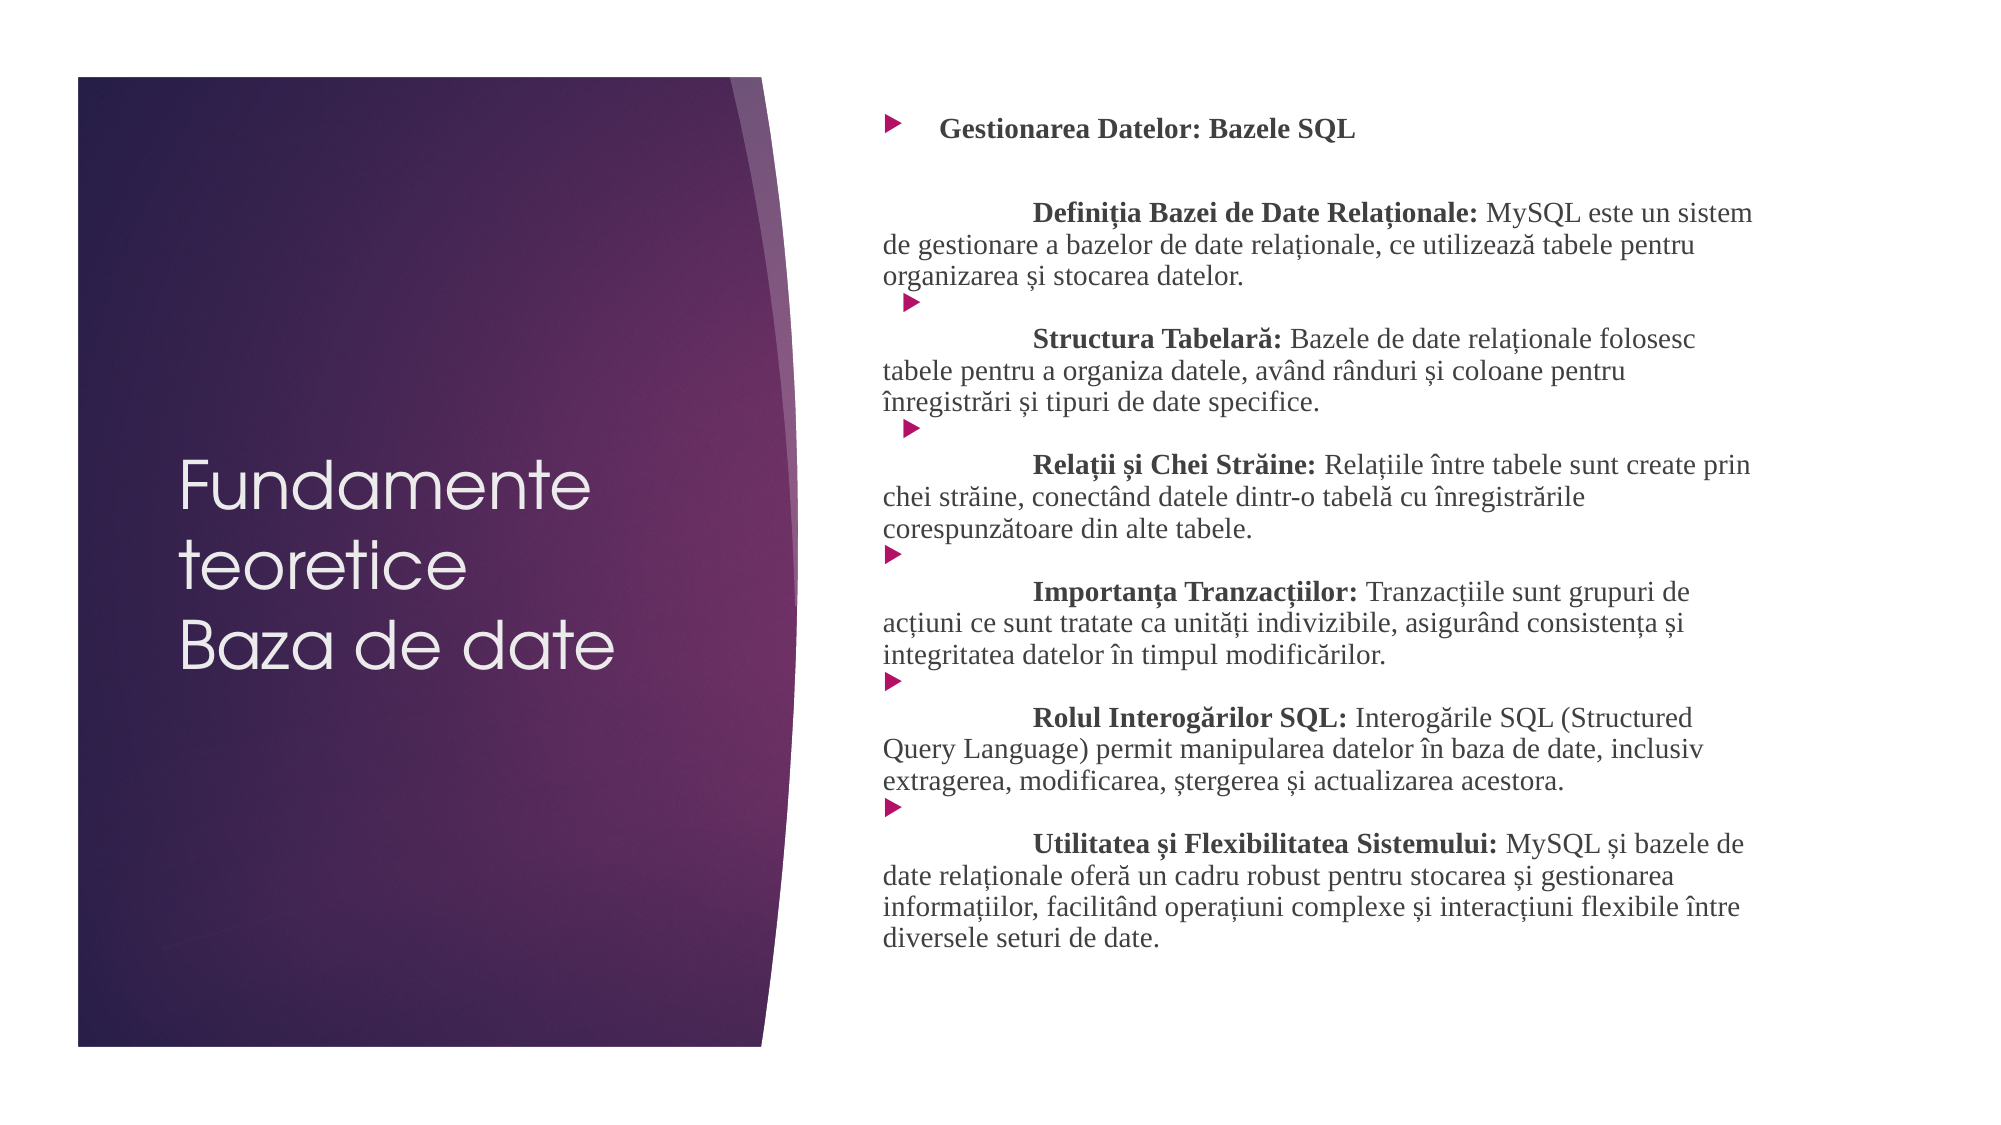

Gestionarea Datelor: Bazele SQL

	Definiția Bazei de Date Relaționale: MySQL este un sistem de gestionare a bazelor de date relaționale, ce utilizează tabele pentru organizarea și stocarea datelor.

	Structura Tabelară: Bazele de date relaționale folosesc tabele pentru a organiza datele, având rânduri și coloane pentru înregistrări și tipuri de date specifice.

	Relații și Chei Străine: Relațiile între tabele sunt create prin chei străine, conectând datele dintr-o tabelă cu înregistrările corespunzătoare din alte tabele.

	Importanța Tranzacțiilor: Tranzacțiile sunt grupuri de acțiuni ce sunt tratate ca unități indivizibile, asigurând consistența și integritatea datelor în timpul modificărilor.

	Rolul Interogărilor SQL: Interogările SQL (Structured Query Language) permit manipularea datelor în baza de date, inclusiv extragerea, modificarea, ștergerea și actualizarea acestora.

	Utilitatea și Flexibilitatea Sistemului: MySQL și bazele de date relaționale oferă un cadru robust pentru stocarea și gestionarea informațiilor, facilitând operațiuni complexe și interacțiuni flexibile între diversele seturi de date.

# Fundamente teoretice Baza de date